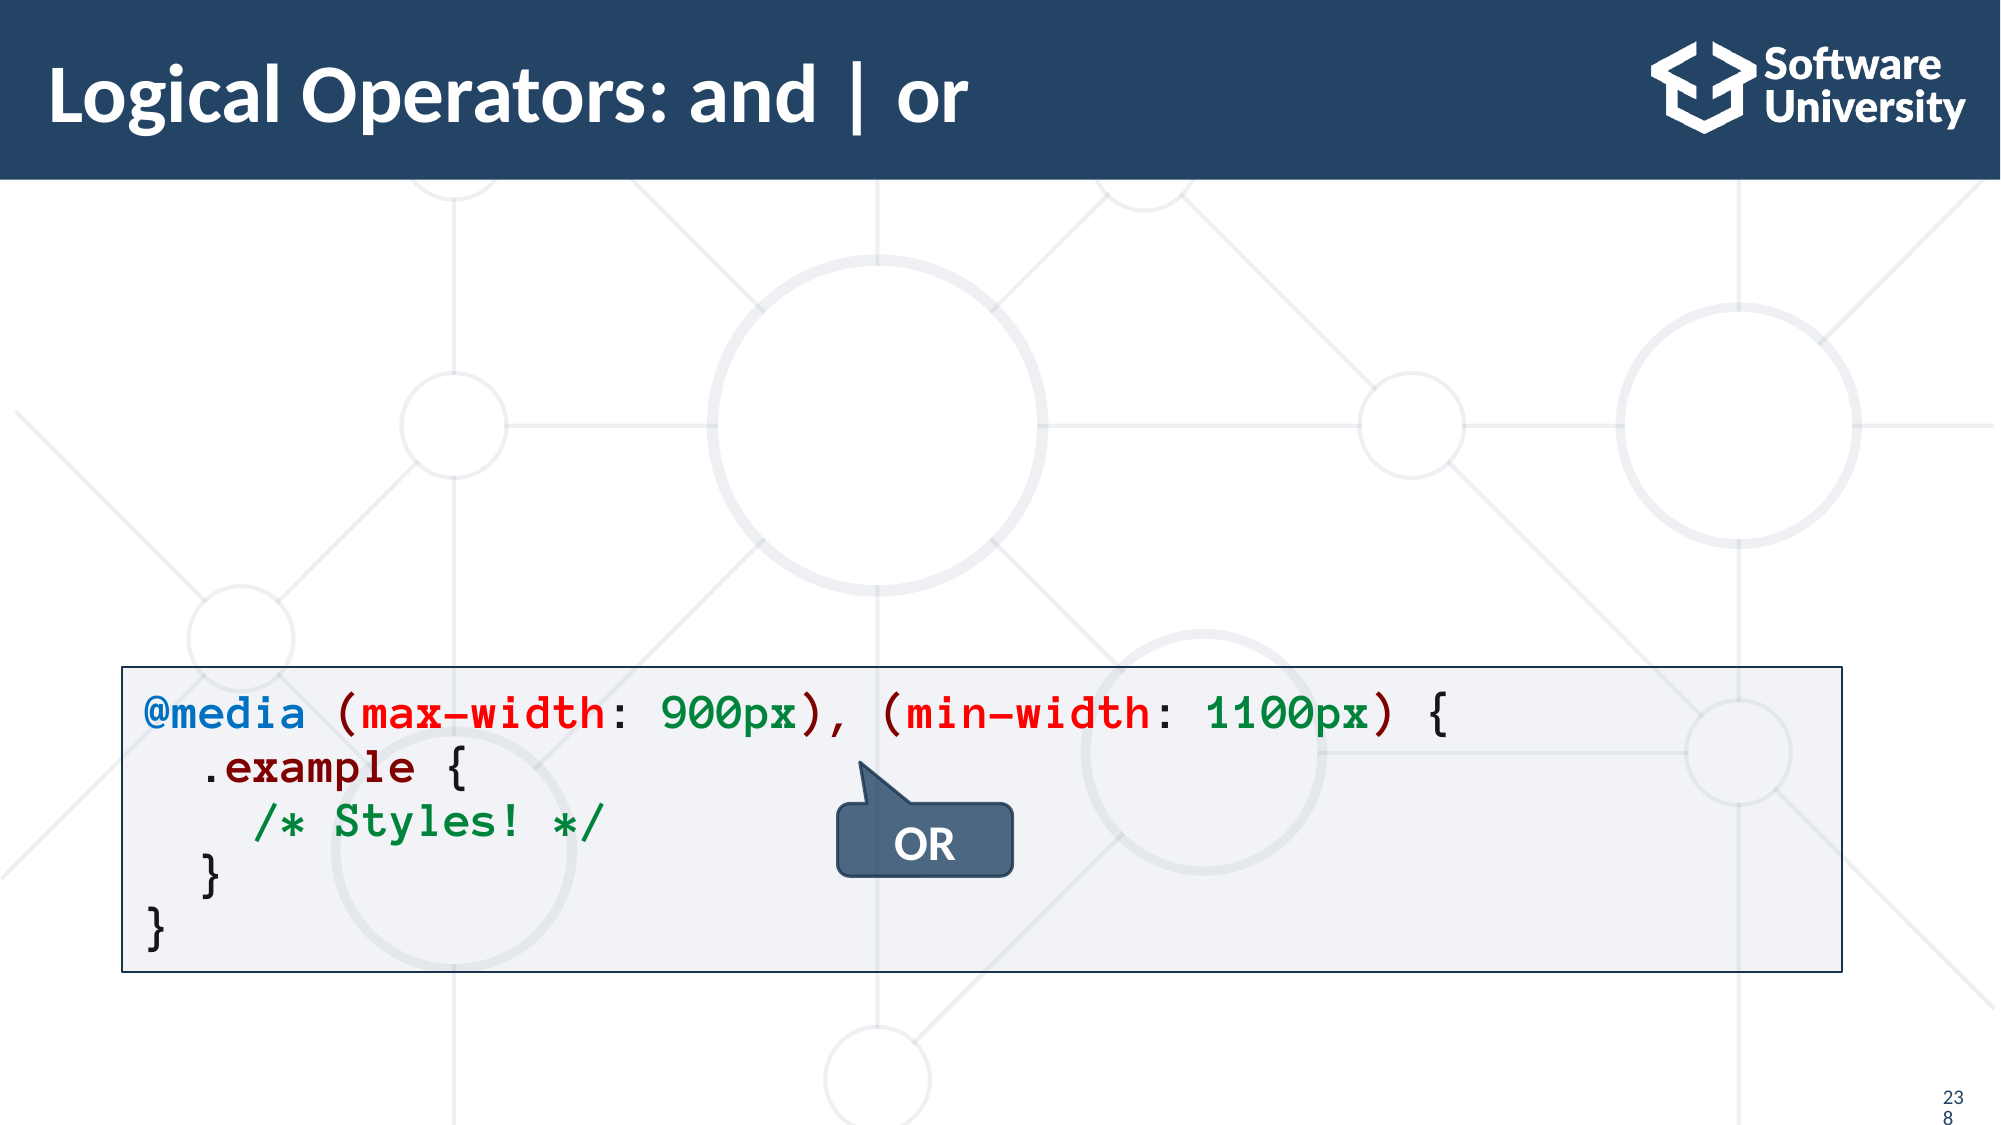

# Logical Operators: and | or
@media (max-width: 900px), (min-width: 1100px) {
  .example {
    /* Styles! */
  }
}
OR
238